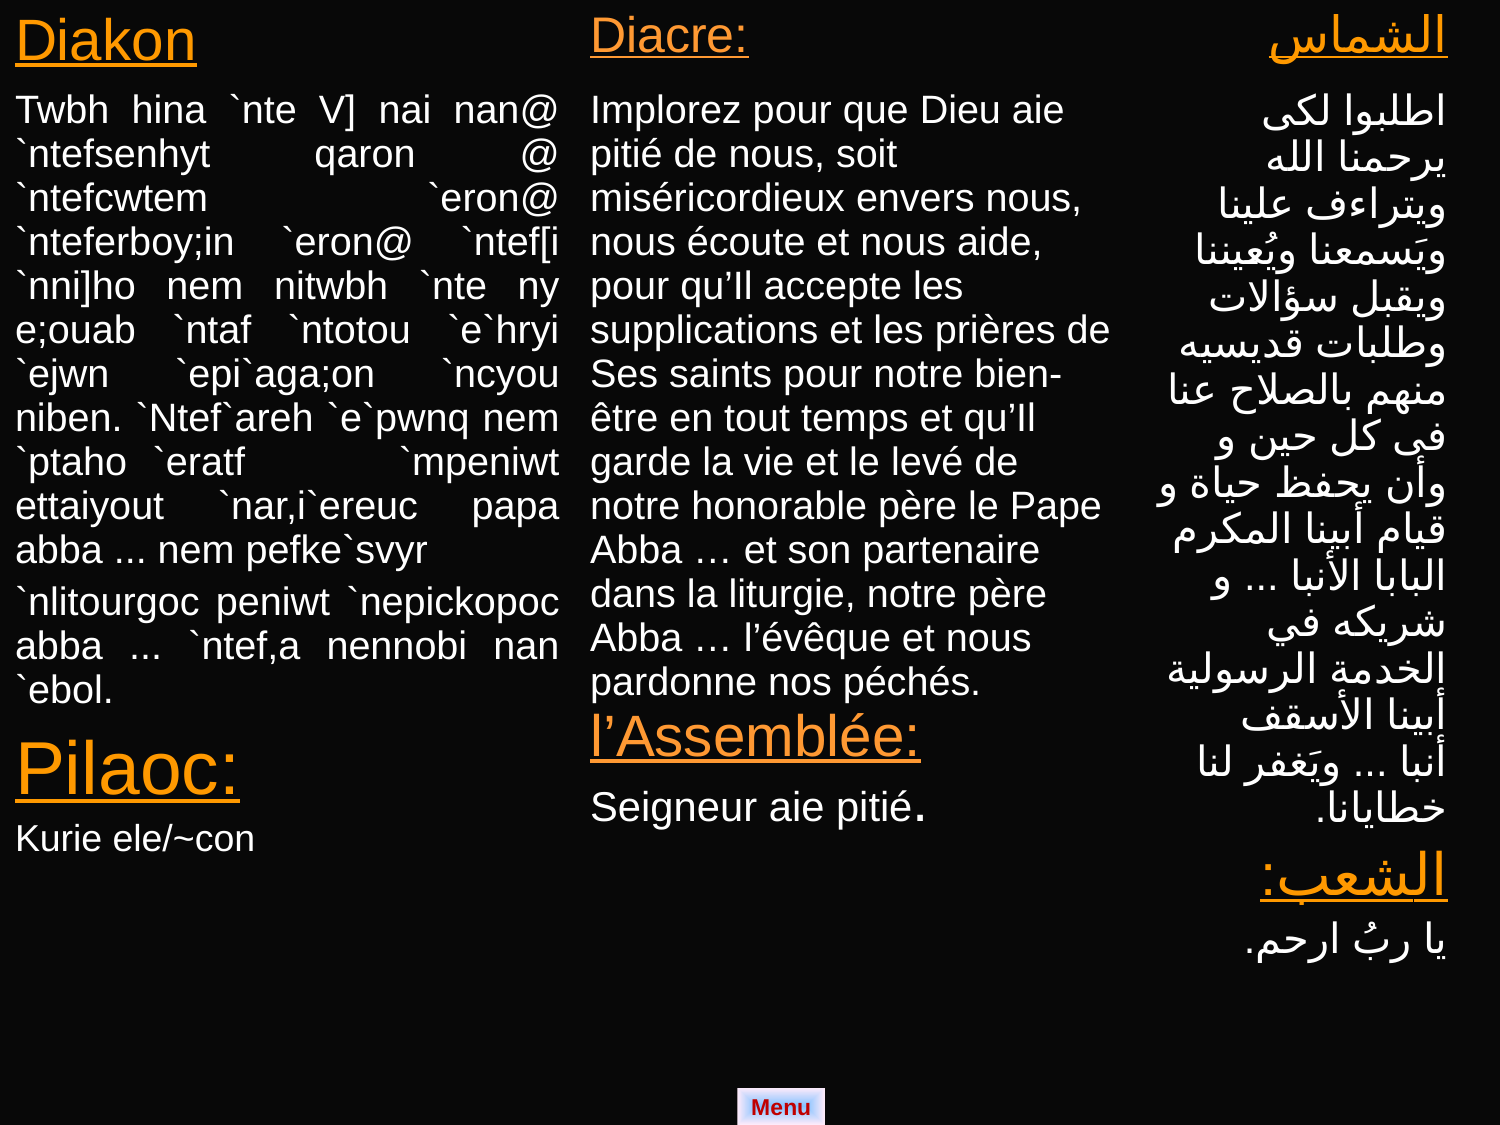

| Diakon | Diacre: | الشماس |
| --- | --- | --- |
| Twbh hina `nte V] nai nan@ `ntefsenhyt qaron @ `ntefcwtem `eron@ `nteferboy;in `eron@ `ntef[i `nni]ho nem nitwbh `nte ny e;ouab `ntaf `ntotou `e`hryi `ejwn `epi`aga;on `ncyou niben. `Ntef`areh `e`pwnq nem `ptaho `eratf `mpeniwt ettaiyout `nar,i`ereuc papa abba ... nem pefke`svyr `nlitourgoc peniwt `nepickopoc abba ... `ntef,a nennobi nan `ebol. Pilaoc: Kurie ele/~con | Implorez pour que Dieu aie pitié de nous, soit miséricordieux envers nous, nous écoute et nous aide, pour qu’Il accepte les supplications et les prières de Ses saints pour notre bien-être en tout temps et qu’Il garde la vie et le levé de notre honorable père le Pape Abba … et son partenaire dans la liturgie, notre père Abba … l’évêque et nous pardonne nos péchés. l’Assemblée: Seigneur aie pitié. | اطلبوا لكى يرحمنا الله ويتراءف علينا ويَسمعنا ويُعيننا ويقبل سؤالات وطلبات قديسيه منهم بالصلاح عنا فى كل حين و وأن يحفظ حياة و قيام أبينا المكرم البابا الأنبا ... و شريكه في الخدمة الرسولية أبينا الأسقف أنبا ... ويَغفر لنا خطايانا. الشعب: يا ربُ ارحم. |
Menu